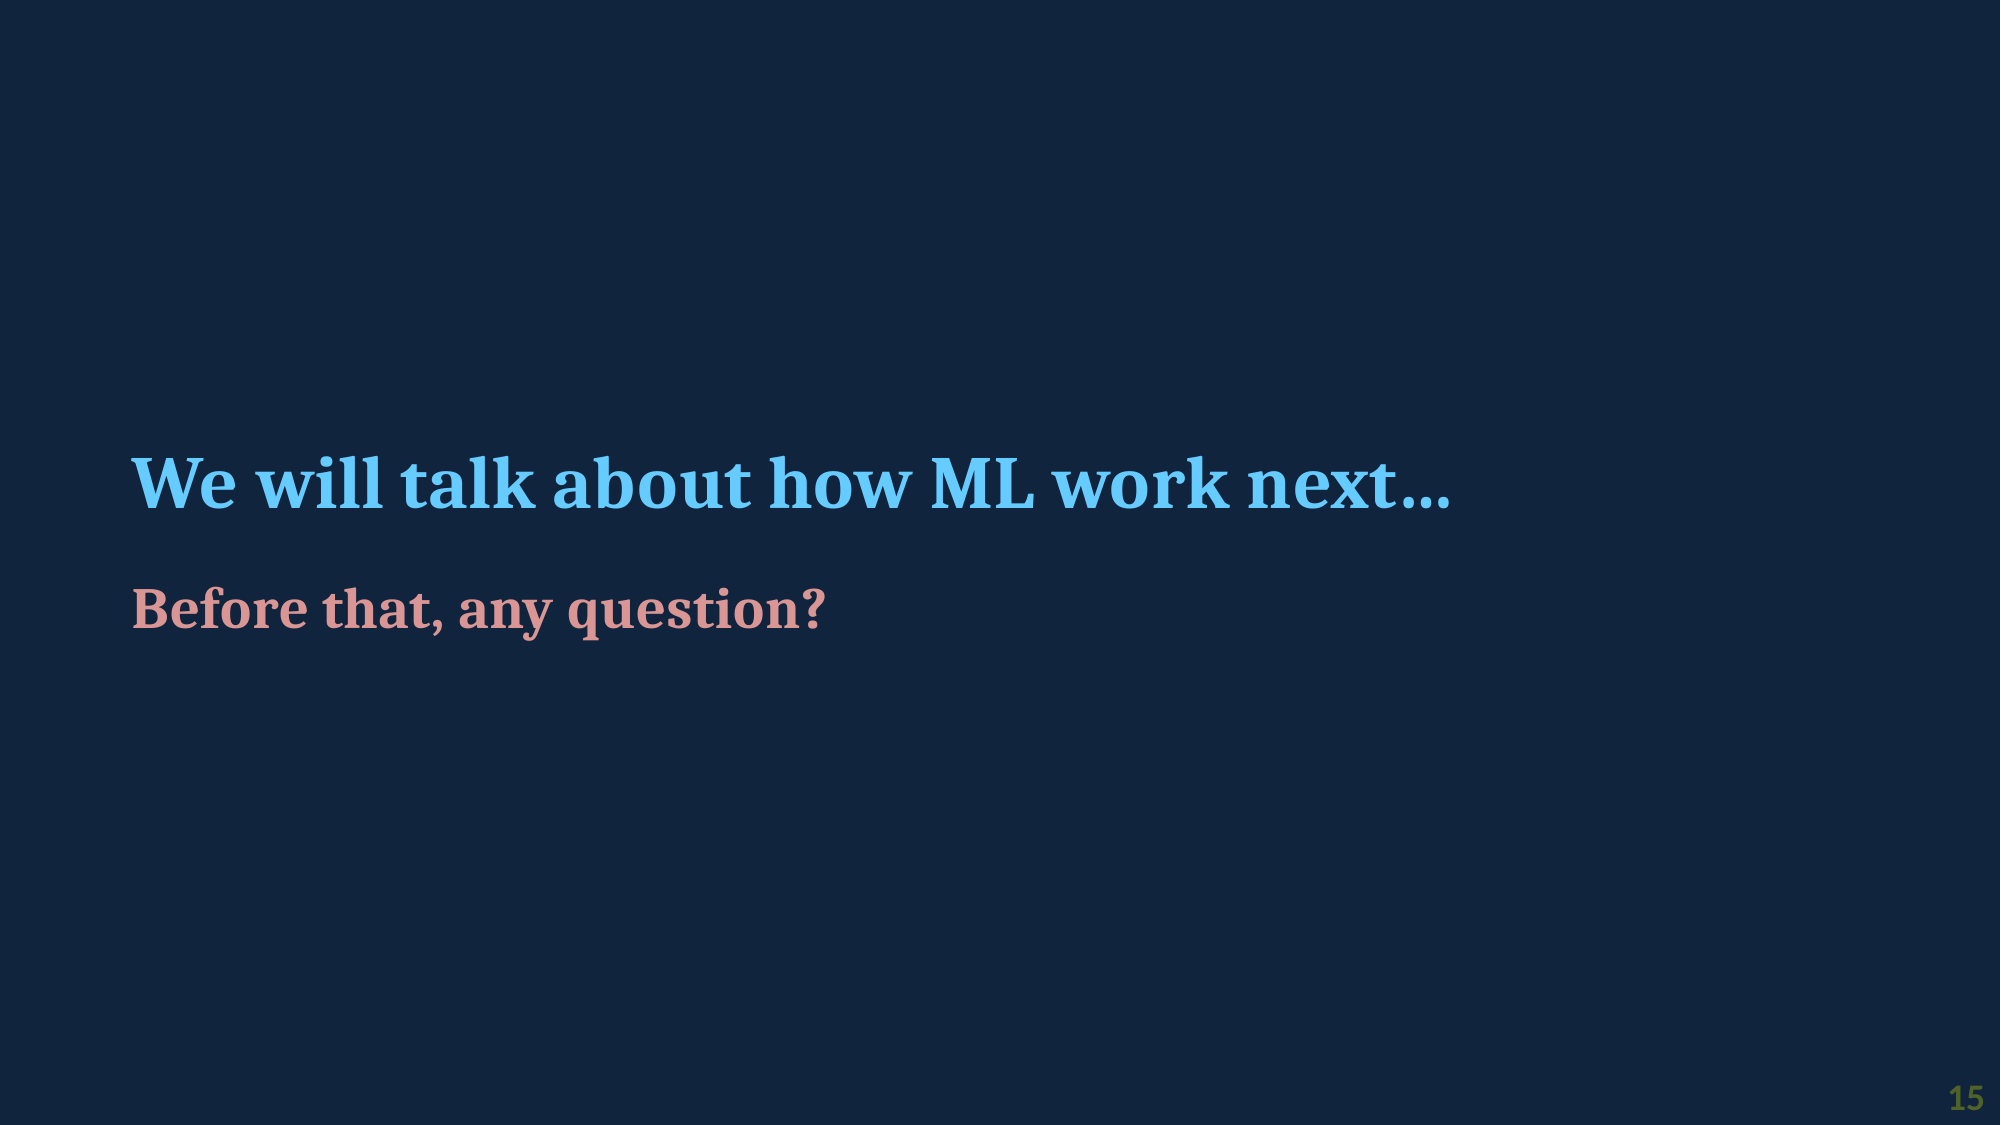

# We will talk about how ML work next…
Before that, any question?
15